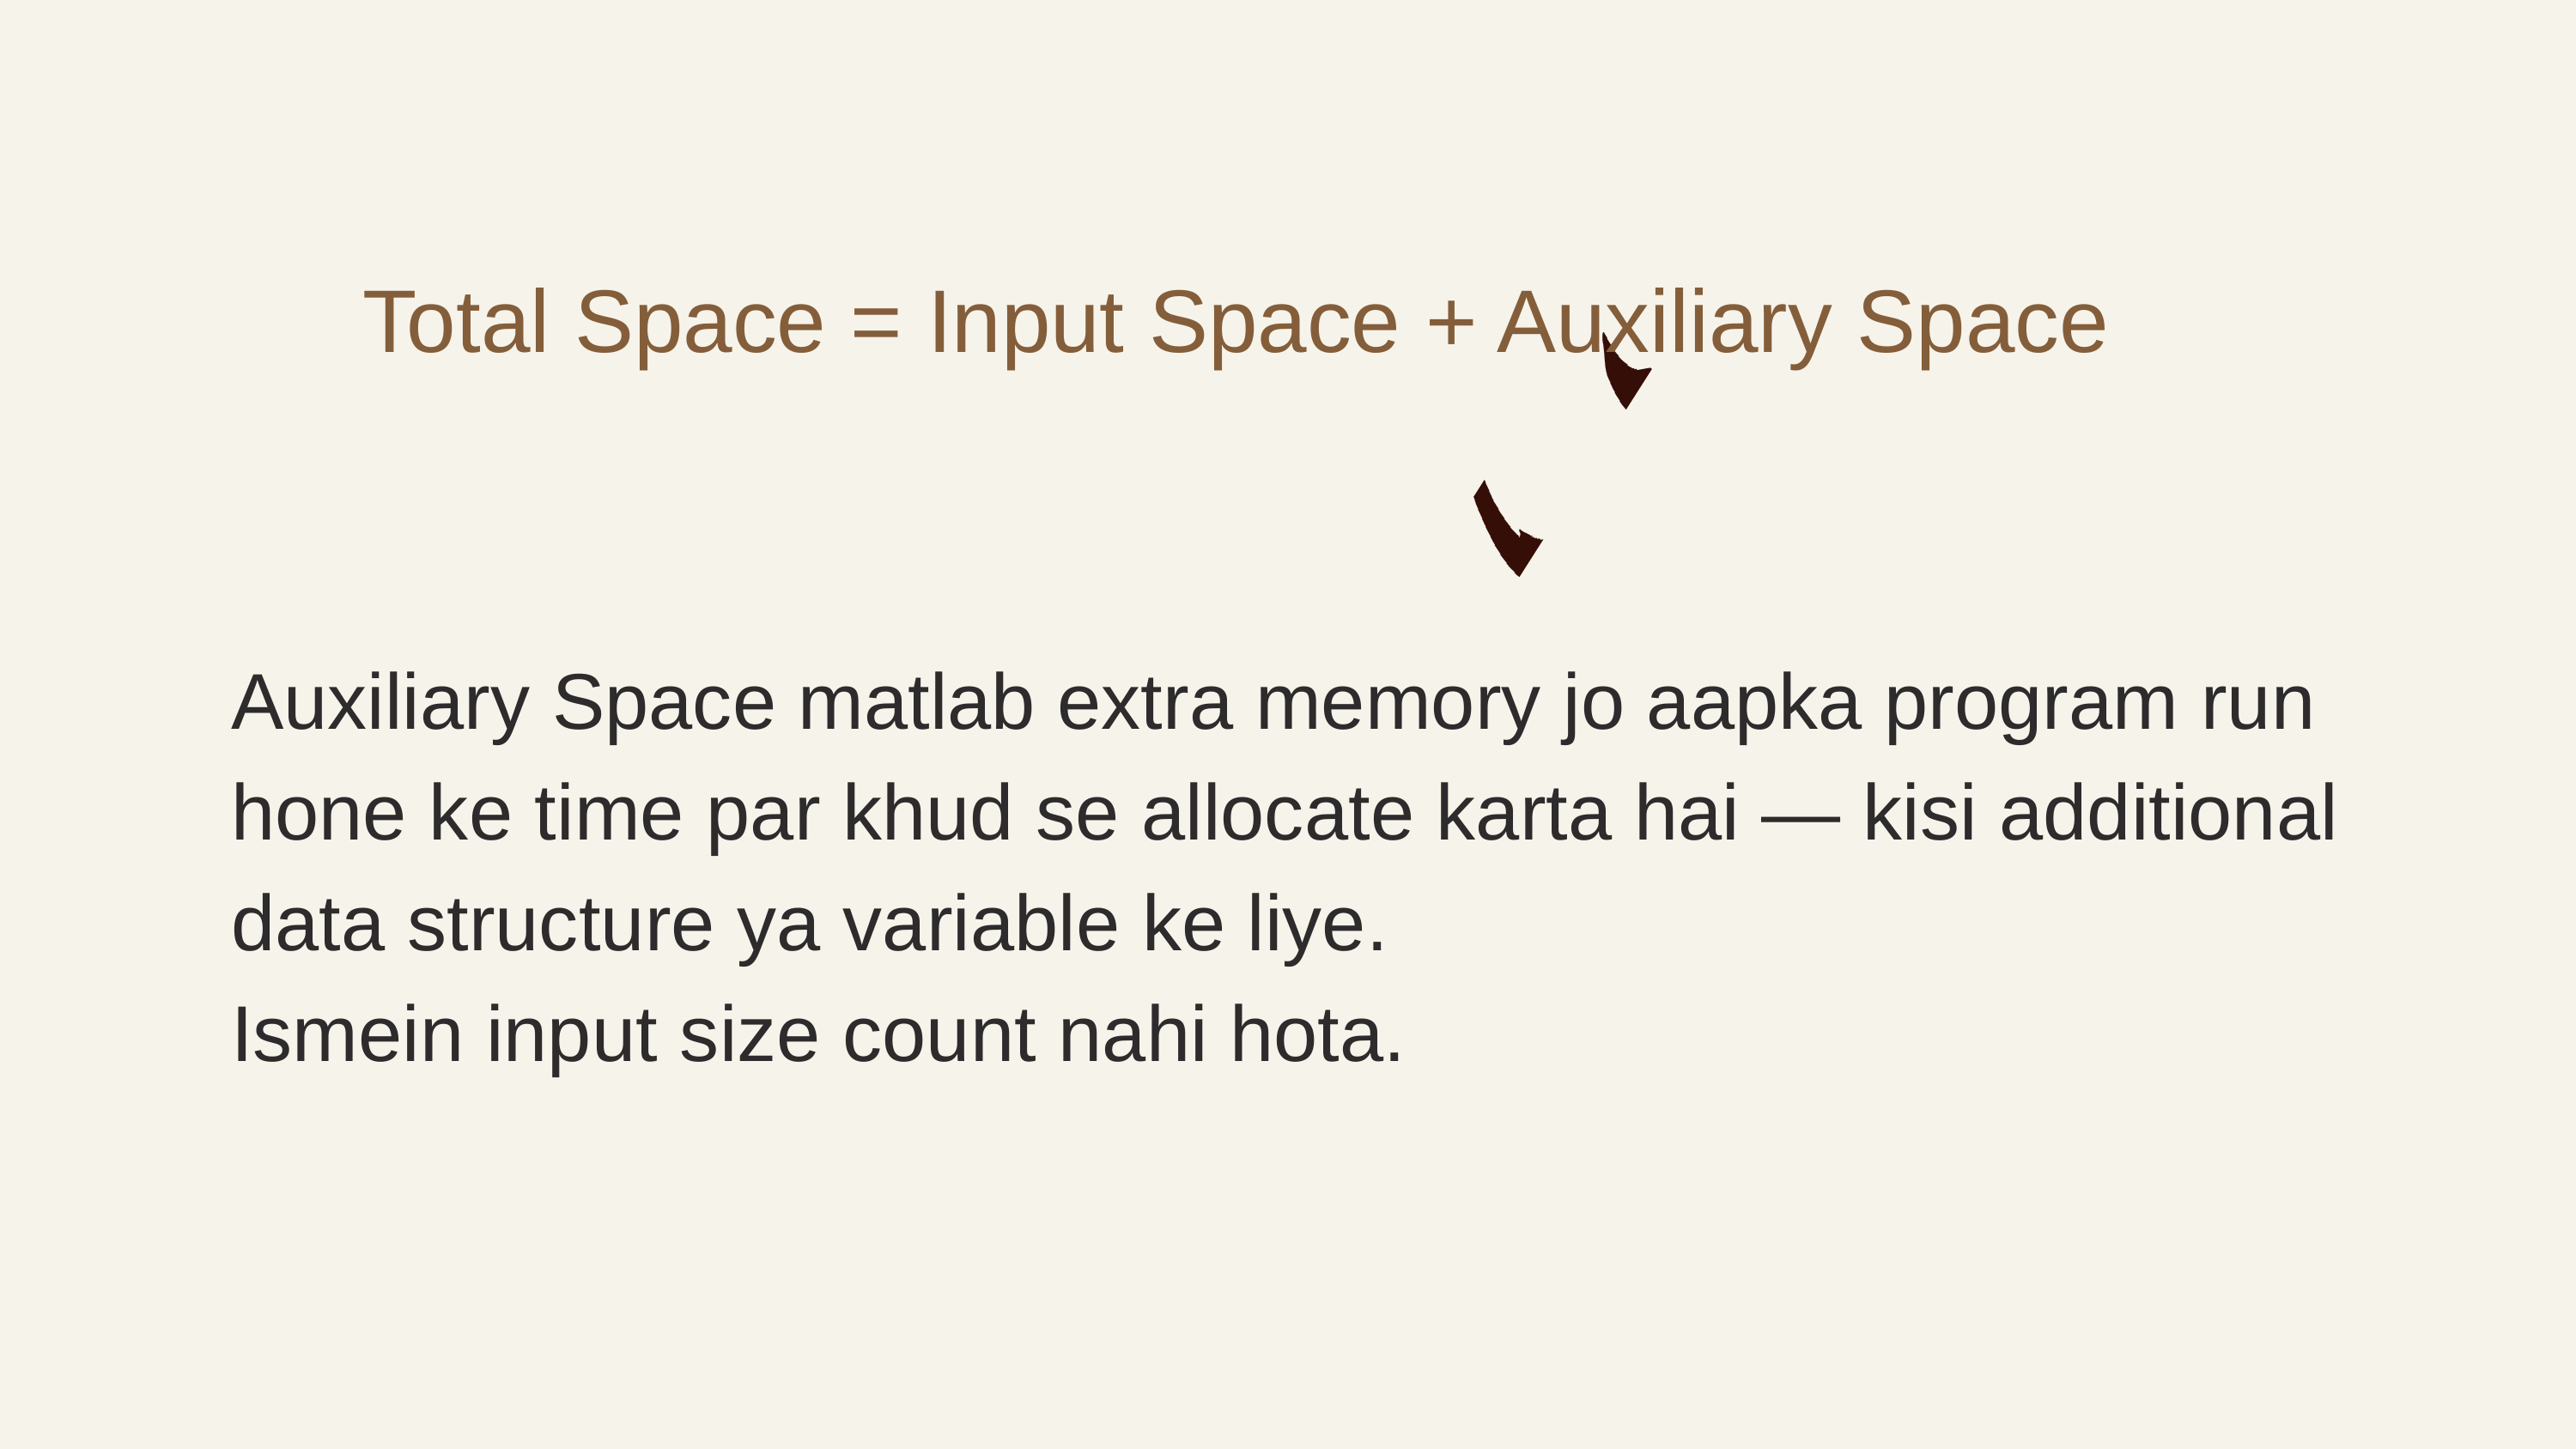

Total Space = Input Space + Auxiliary Space

Auxiliary Space matlab extra memory jo aapka program run hone ke time par khud se allocate karta hai — kisi additional data structure ya variable ke liye.
Ismein input size count nahi hota.